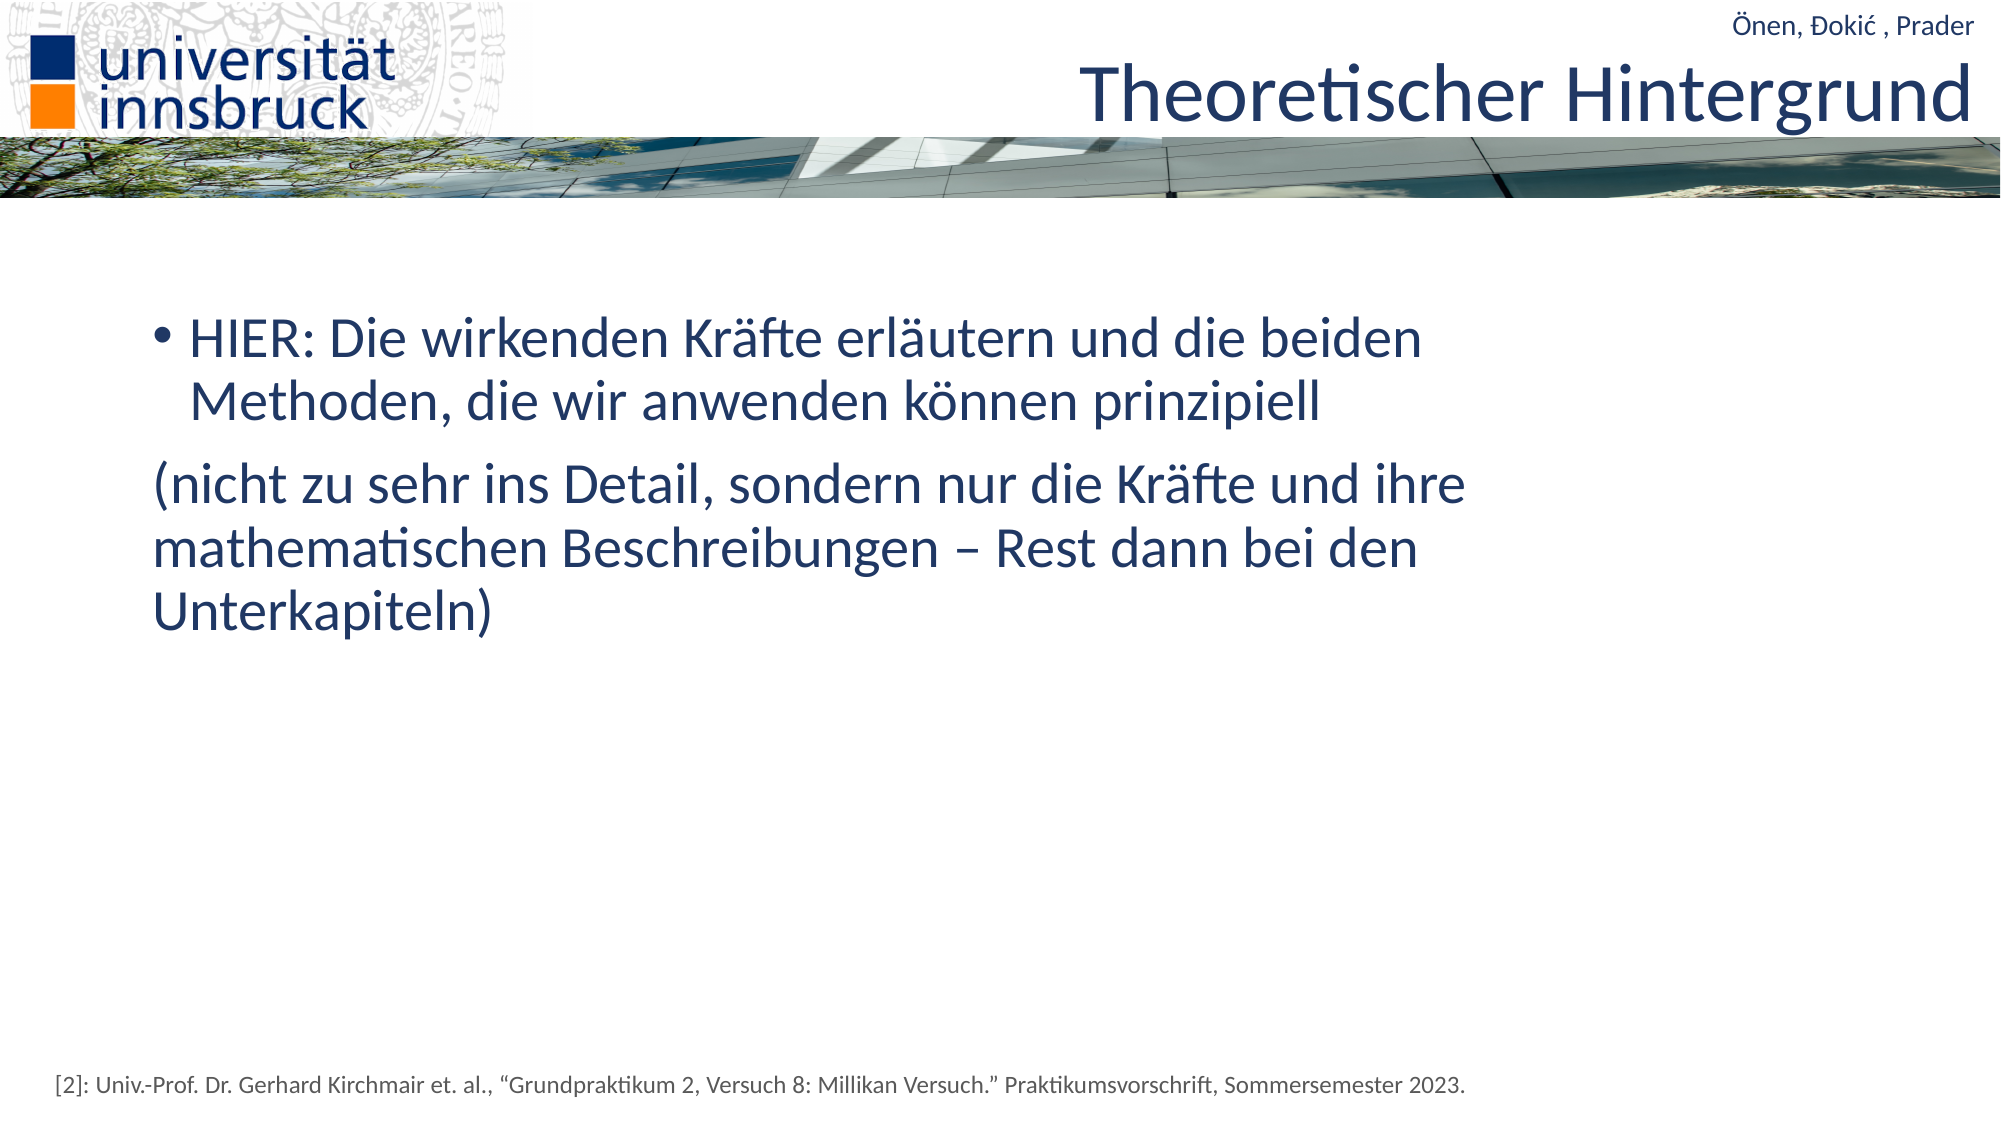

# Theoretischer Hintergrund
HIER: Die wirkenden Kräfte erläutern und die beiden Methoden, die wir anwenden können prinzipiell
(nicht zu sehr ins Detail, sondern nur die Kräfte und ihre mathematischen Beschreibungen – Rest dann bei den Unterkapiteln)
[2]: Univ.-Prof. Dr. Gerhard Kirchmair et. al., “Grundpraktikum 2, Versuch 8: Millikan Versuch.” Praktikumsvorschrift, Sommersemester 2023.